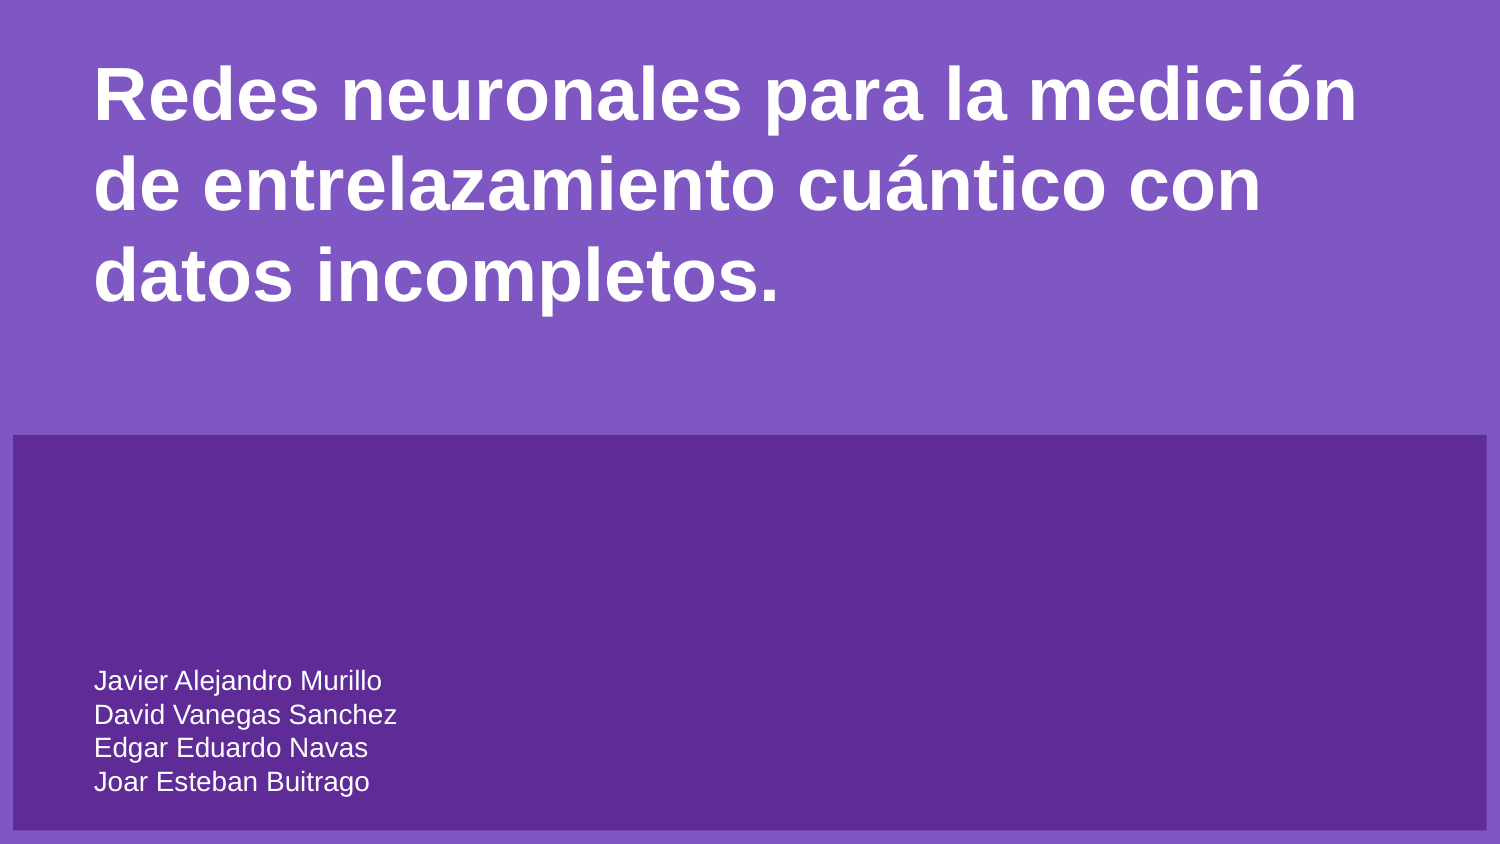

# Redes neuronales para la medición de entrelazamiento cuántico con datos incompletos.
Javier Alejandro Murillo
David Vanegas Sanchez
Edgar Eduardo Navas
Joar Esteban Buitrago